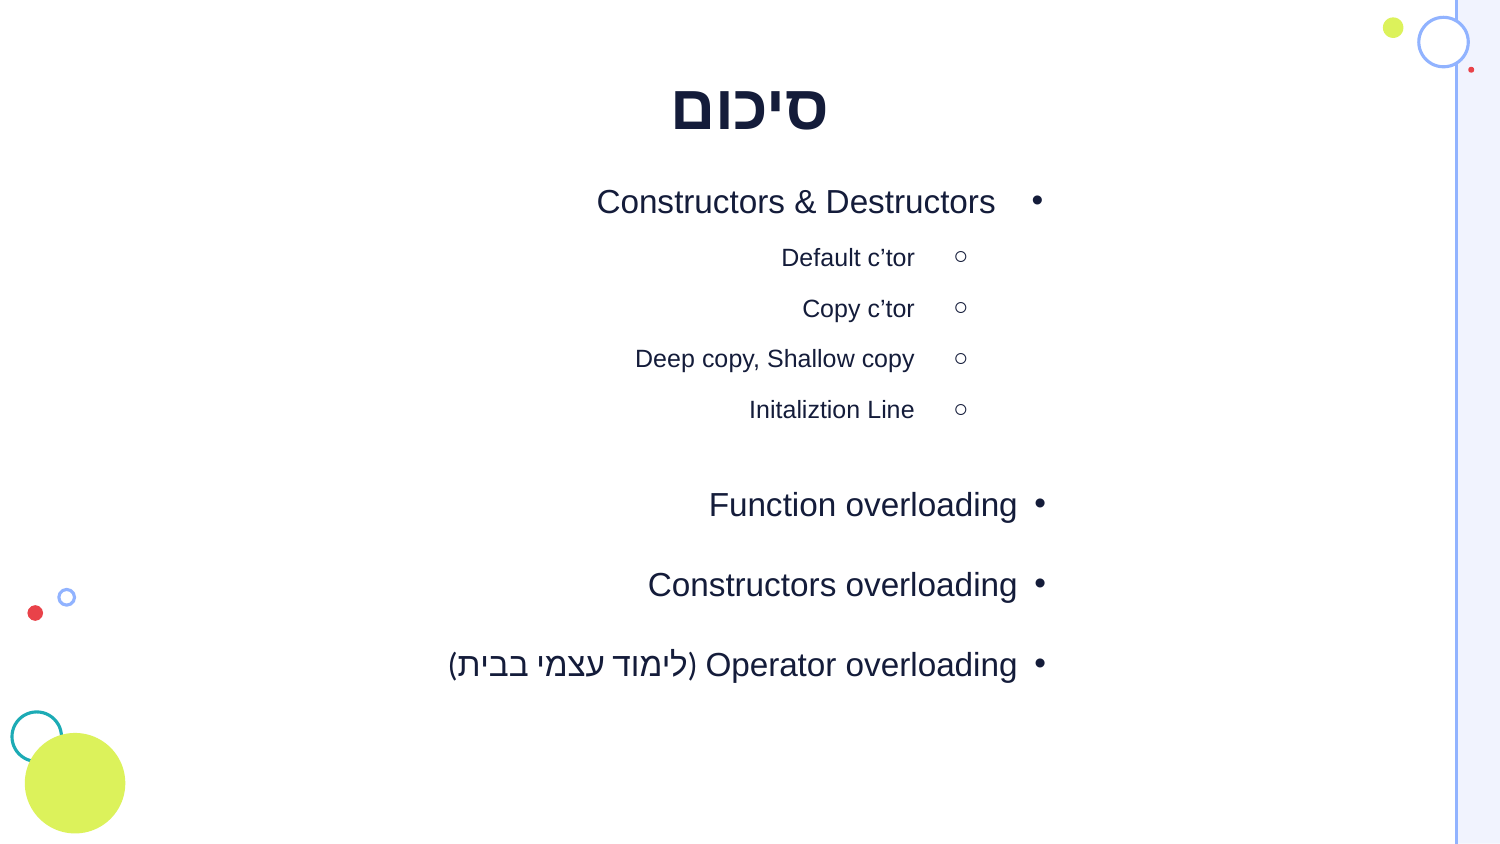

# סיכום
Constructors & Destructors
Default c’tor
Copy c’tor
Deep copy, Shallow copy
Initaliztion Line

Function overloading
Constructors overloading
Operator overloading (לימוד עצמי בבית)